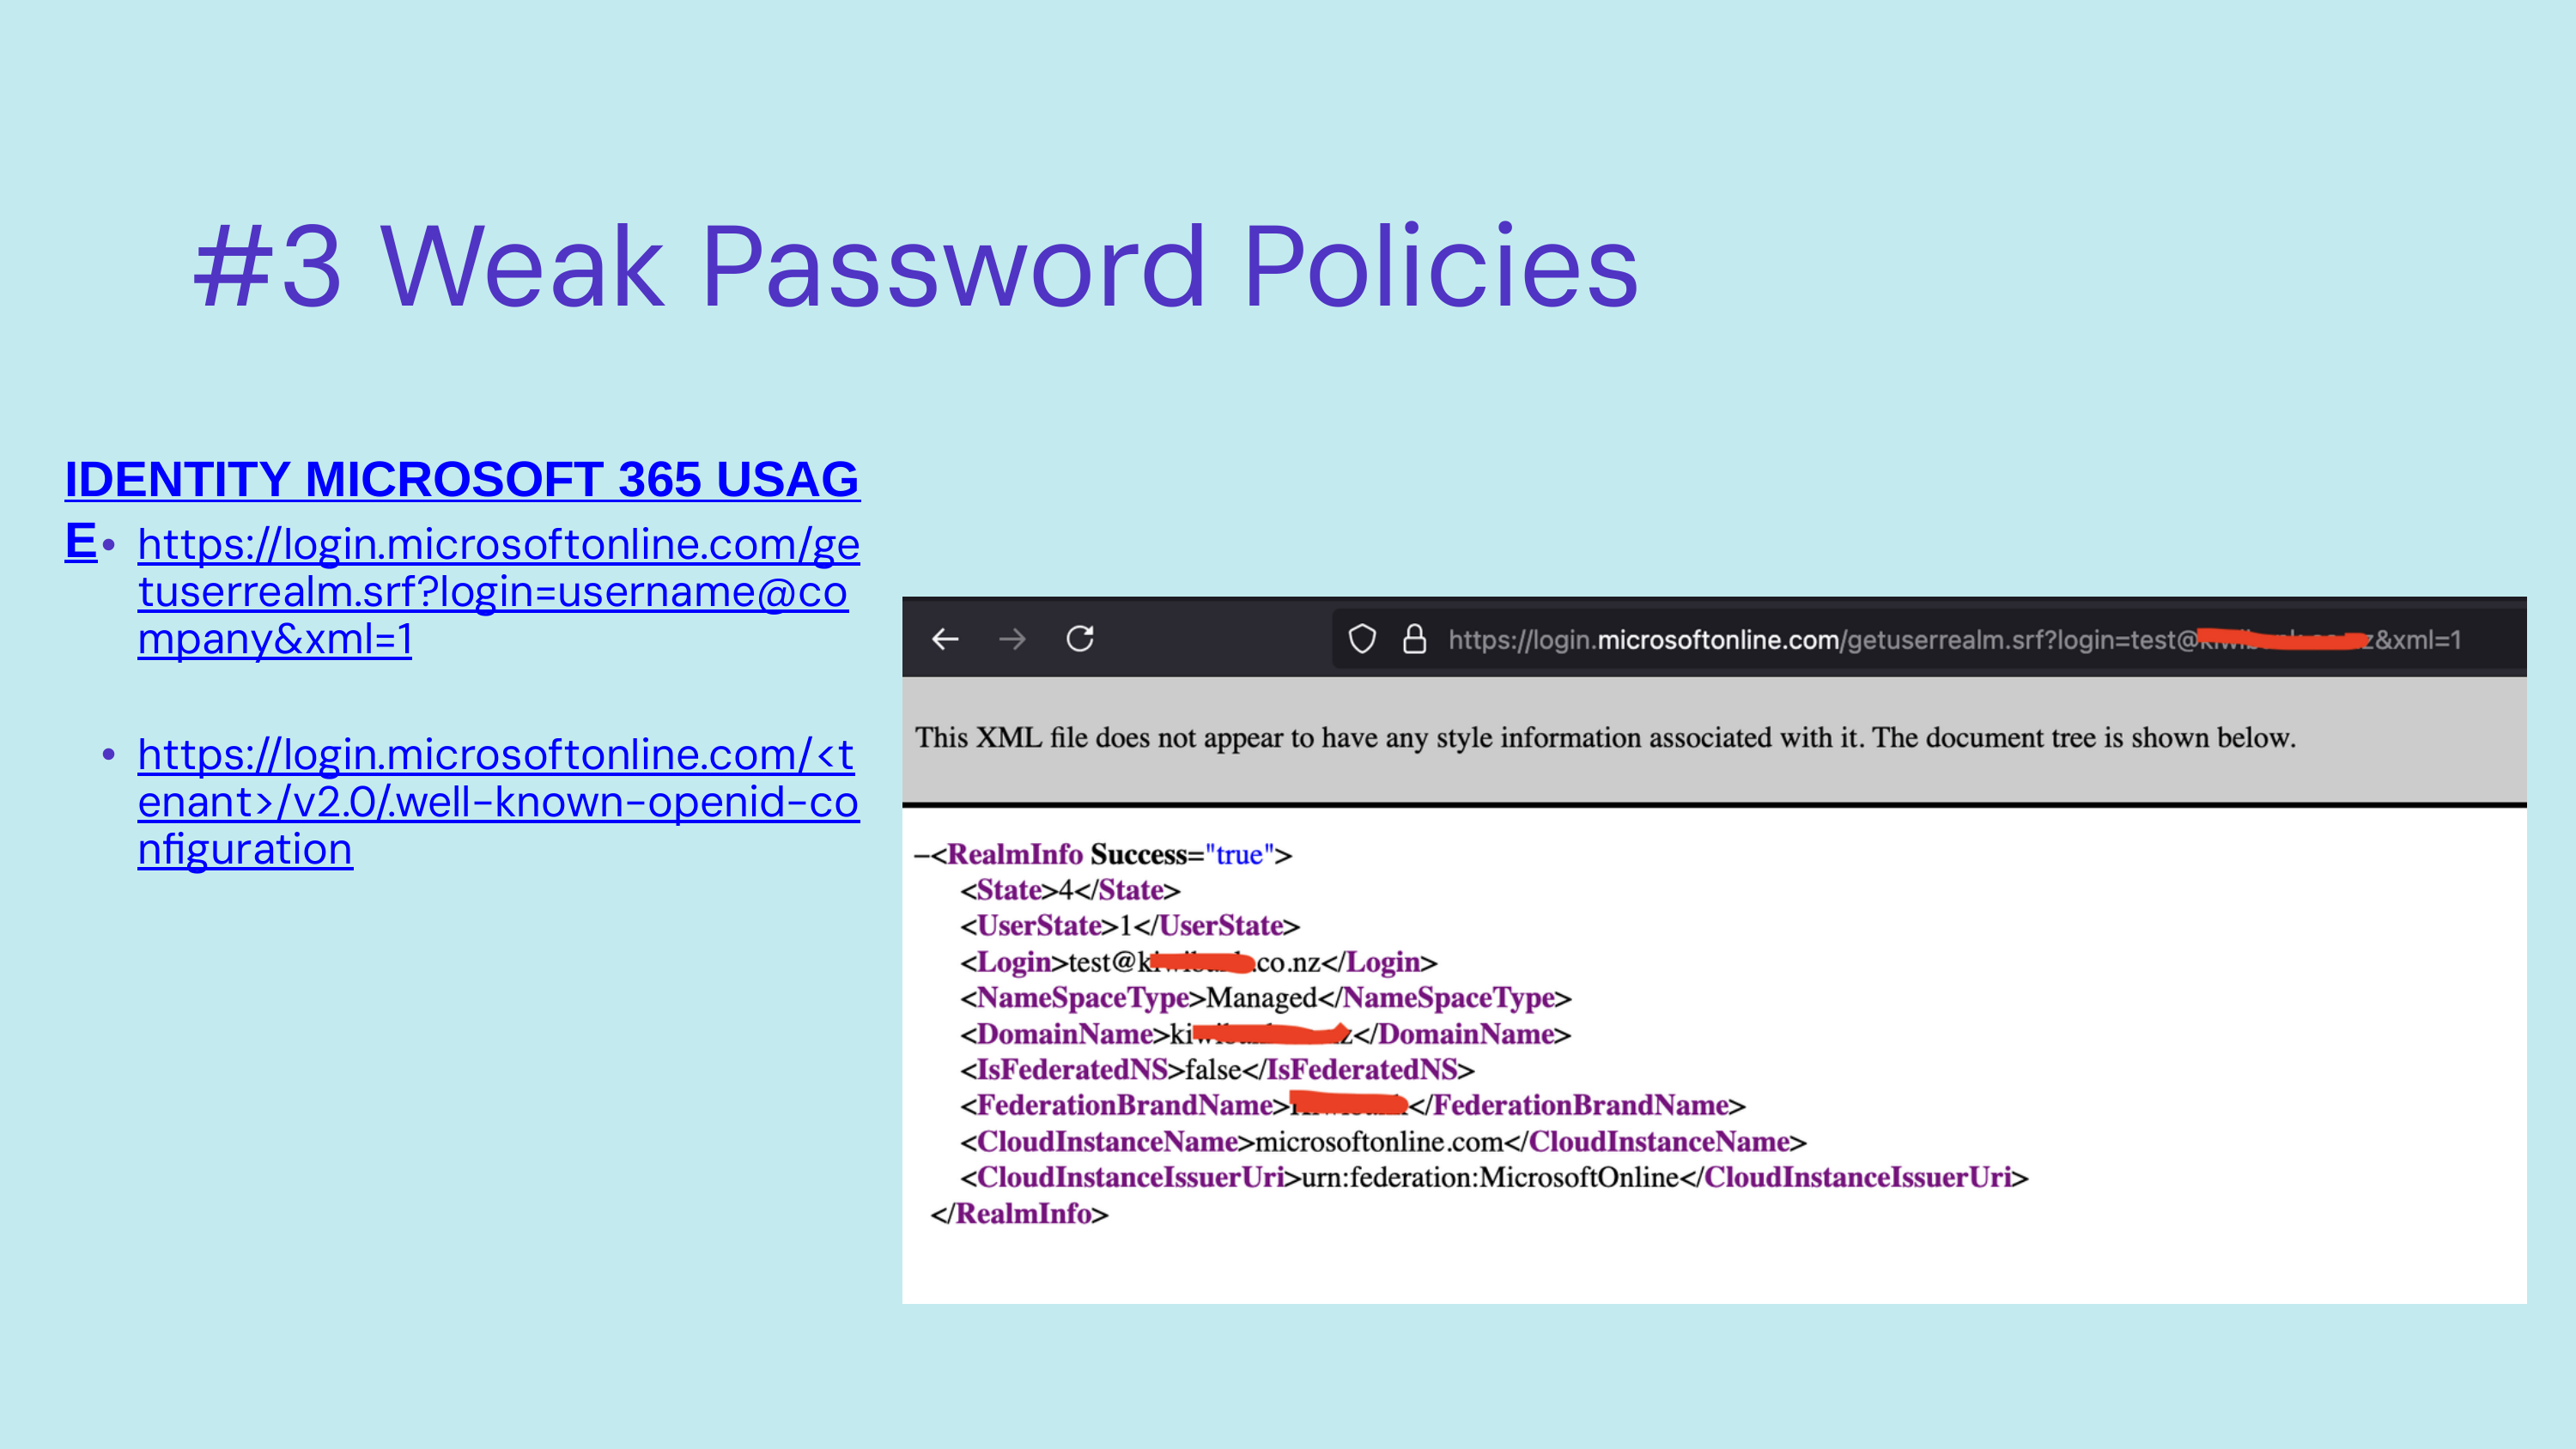

#3 Weak Password Policies
IDENTITY MICROSOFT 365 USAGE
https://login.microsoftonline.com/getuserrealm.srf?login=username@company&xml=1
https://login.microsoftonline.com/<tenant>/v2.0/.well-known-openid-configuration